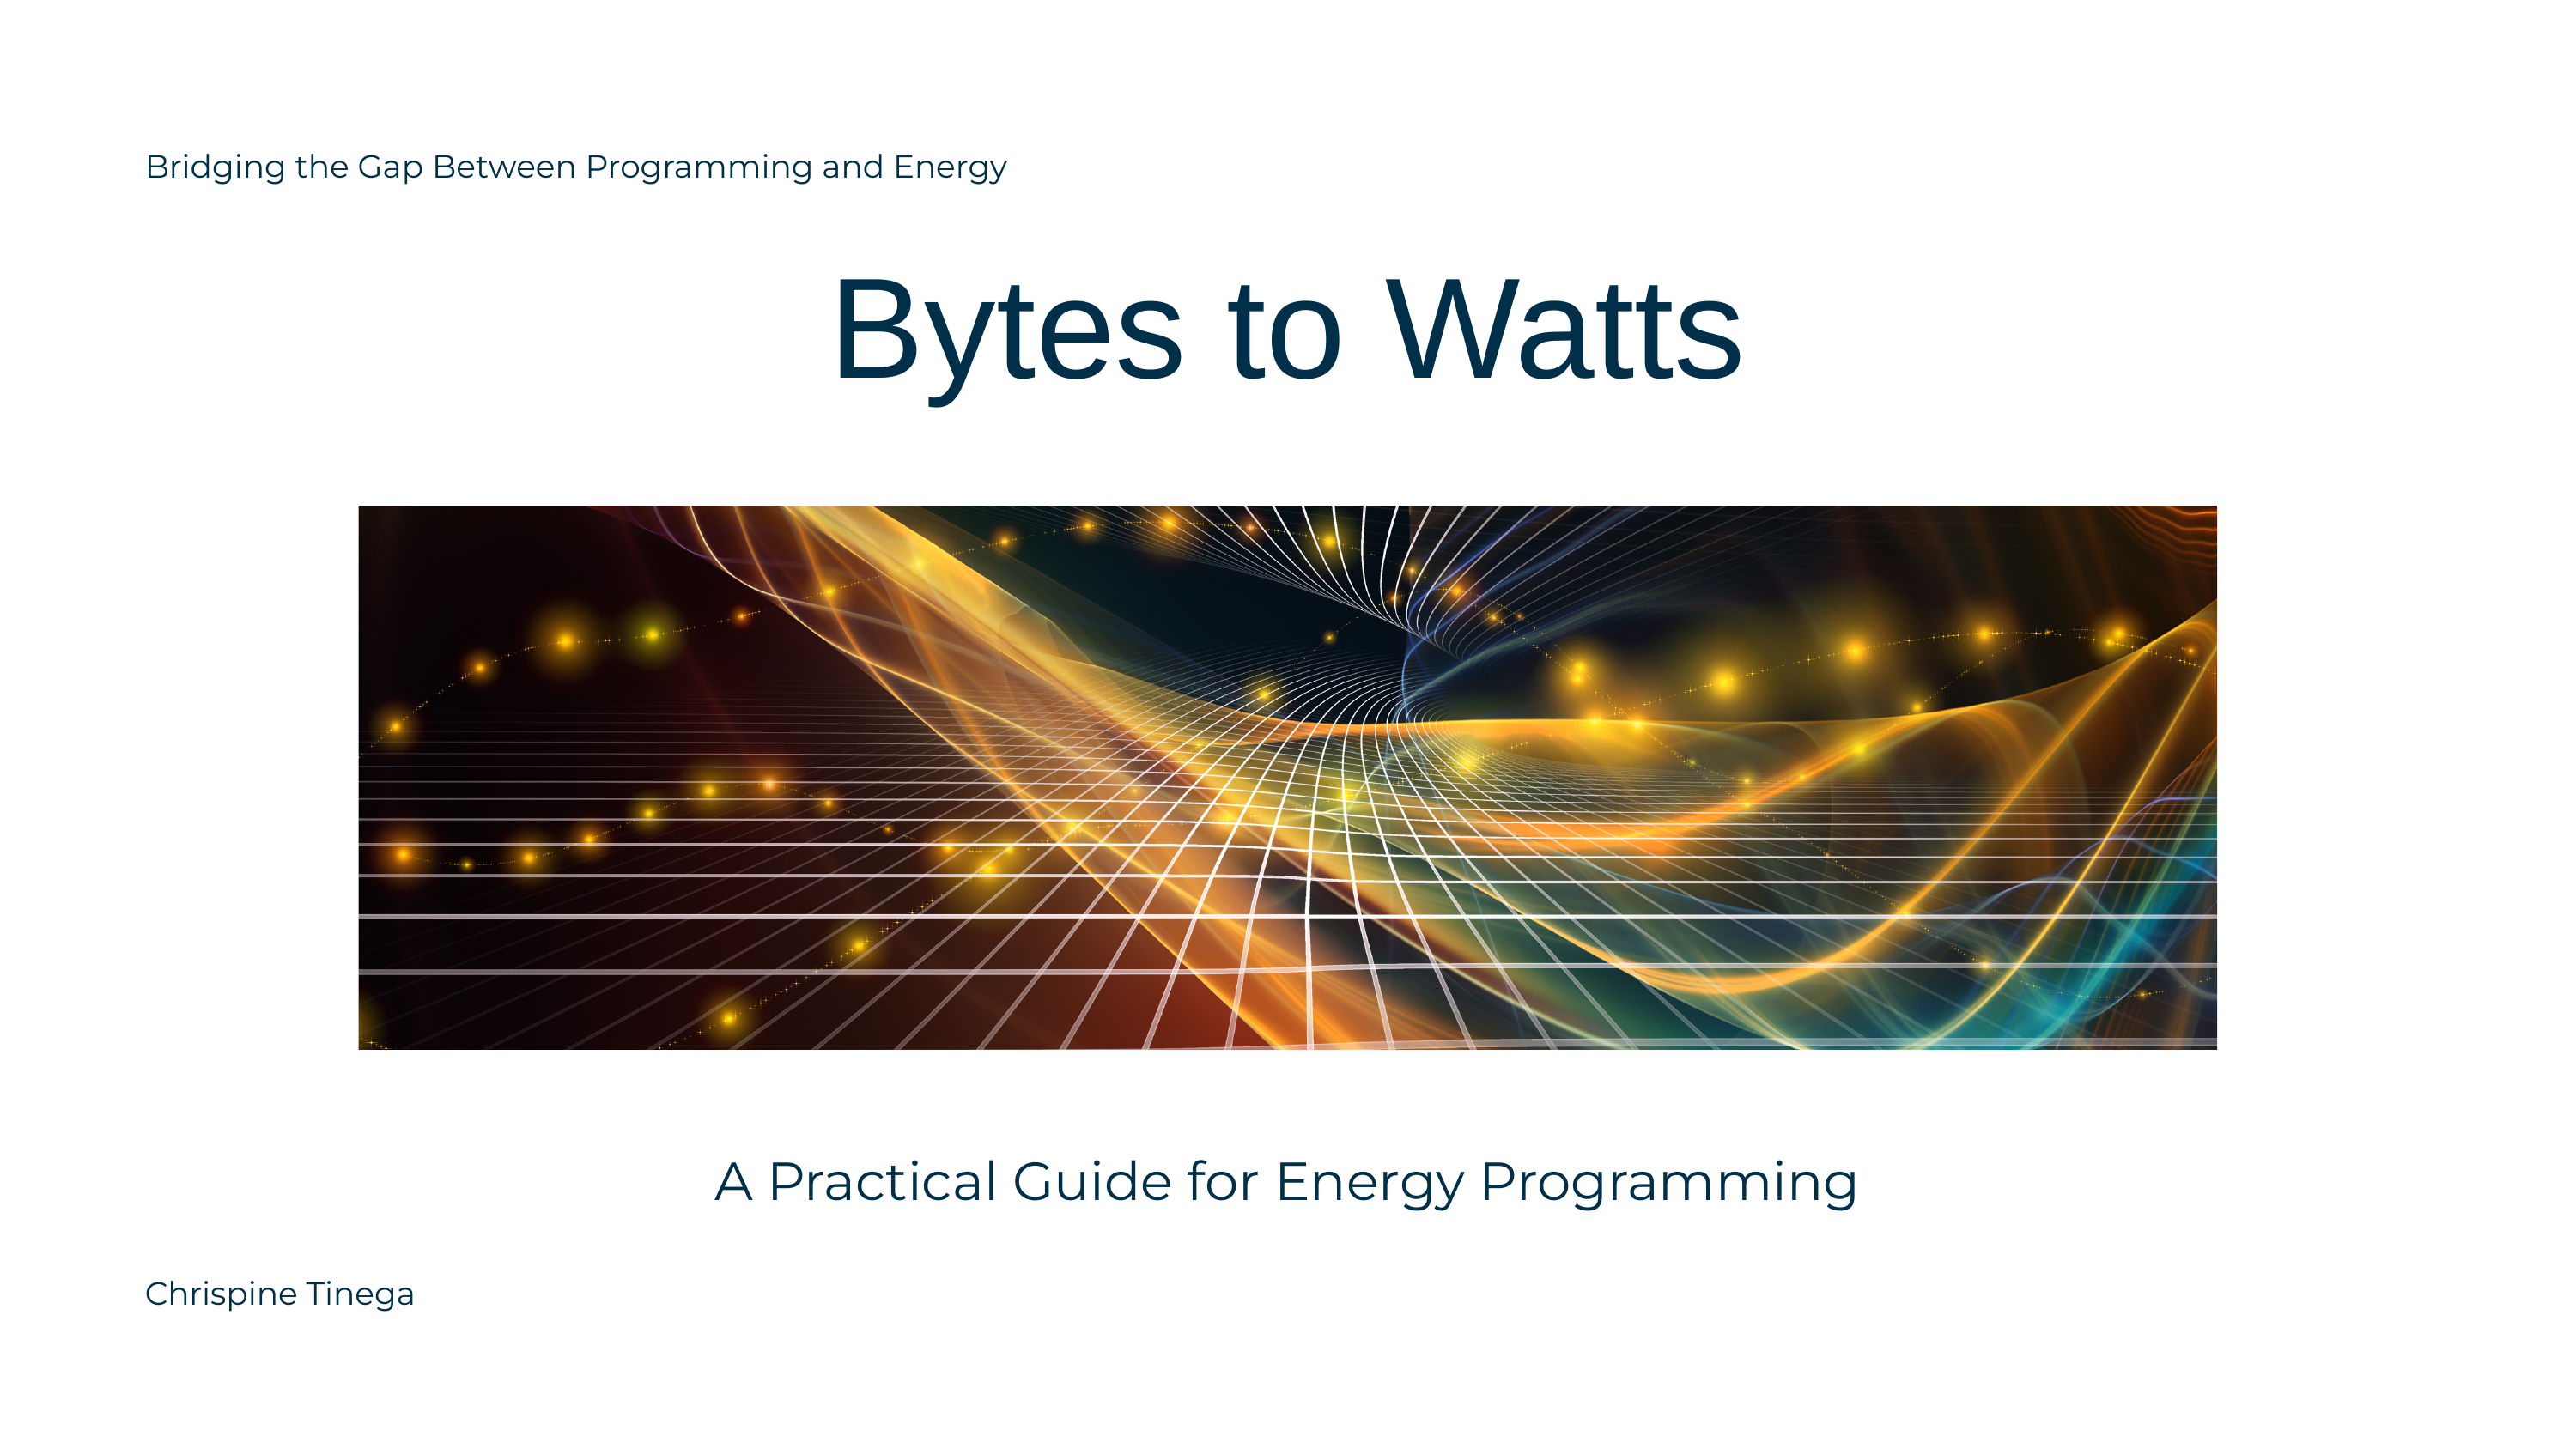

Bridging the Gap Between Programming and Energy
Bytes to Watts

A Practical Guide for Energy Programming
Chrispine Tinega